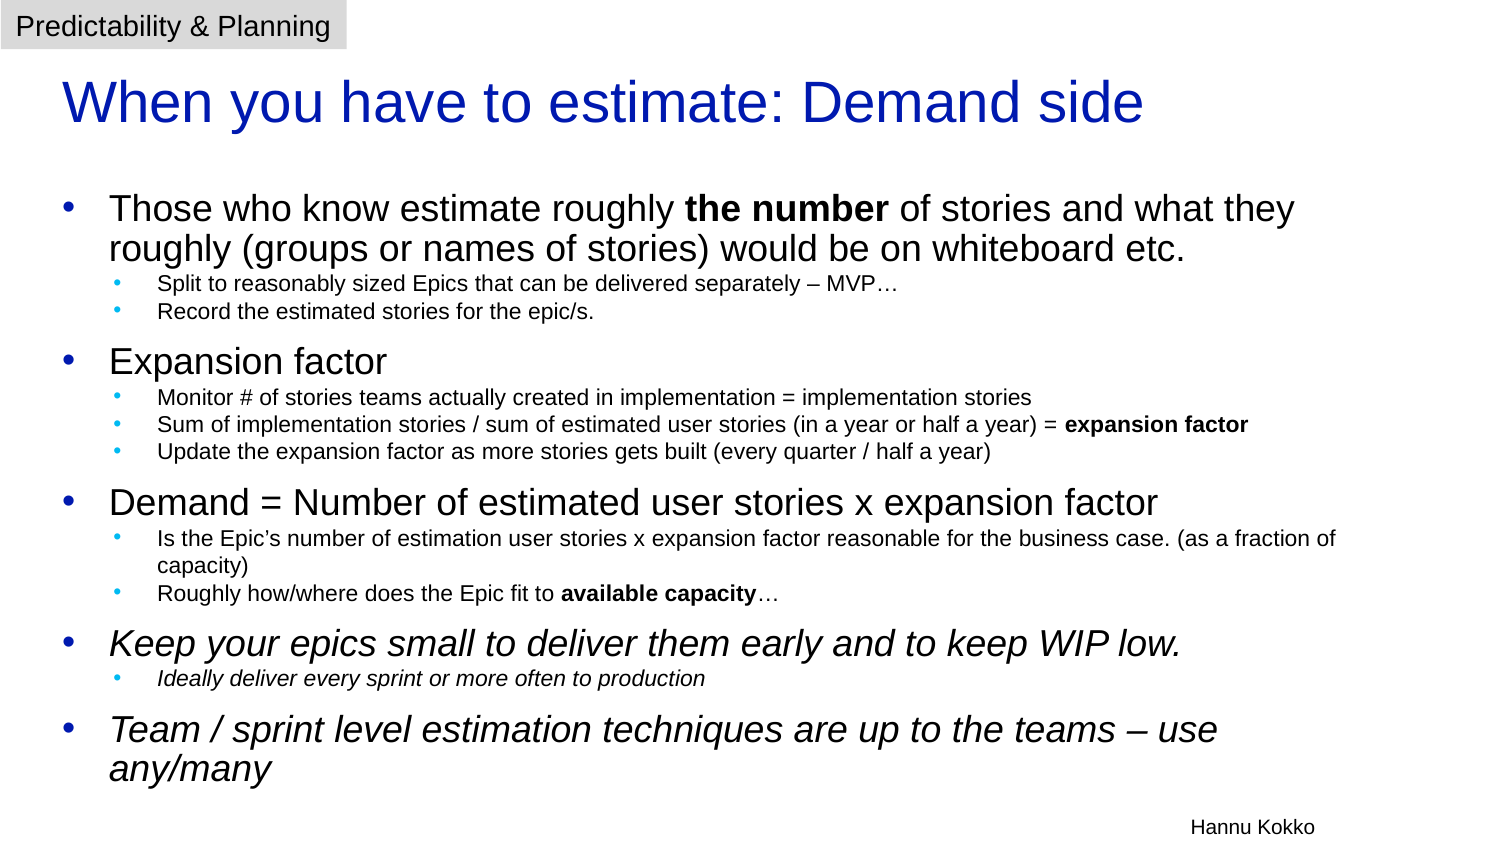

Predictability & Planning
# When you have to estimate: Demand side
Those who know estimate roughly the number of stories and what they roughly (groups or names of stories) would be on whiteboard etc.
Split to reasonably sized Epics that can be delivered separately – MVP…
Record the estimated stories for the epic/s.
Expansion factor
Monitor # of stories teams actually created in implementation = implementation stories
Sum of implementation stories / sum of estimated user stories (in a year or half a year) = expansion factor
Update the expansion factor as more stories gets built (every quarter / half a year)
Demand = Number of estimated user stories x expansion factor
Is the Epic’s number of estimation user stories x expansion factor reasonable for the business case. (as a fraction of capacity)
Roughly how/where does the Epic fit to available capacity…
Keep your epics small to deliver them early and to keep WIP low.
Ideally deliver every sprint or more often to production
Team / sprint level estimation techniques are up to the teams – use any/many

Hannu Kokko